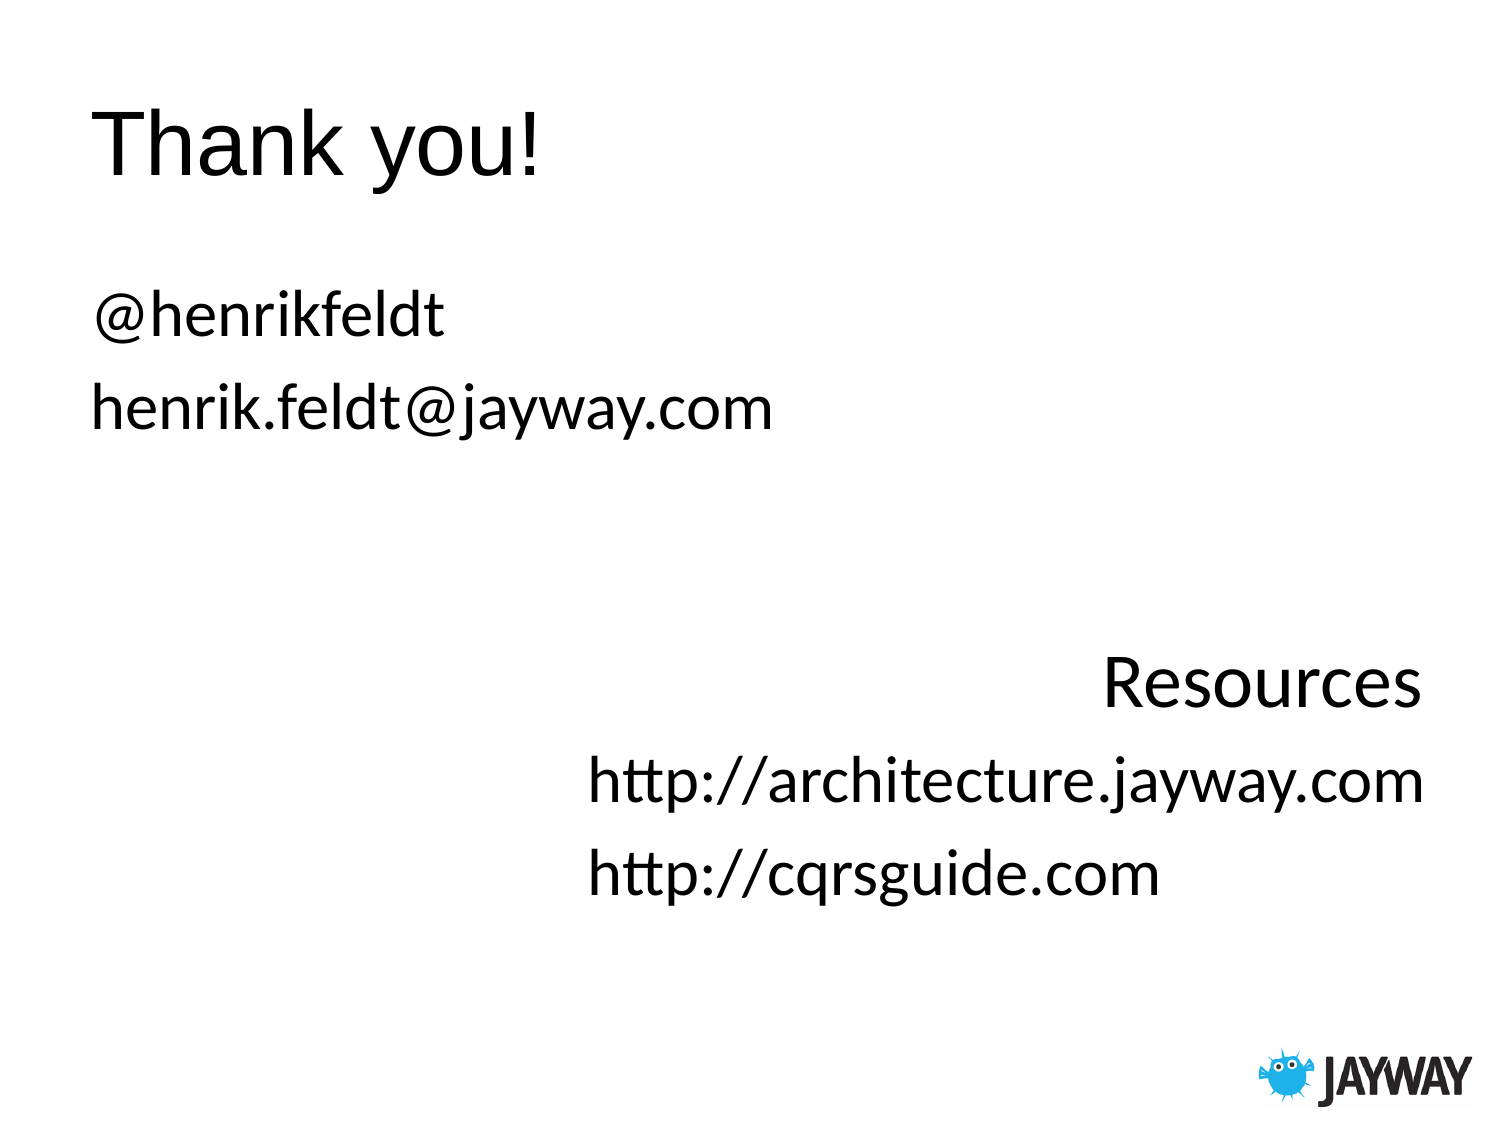

# Thank you!
@henrikfeldt
henrik.feldt@jayway.com
Resources
http://architecture.jayway.com
http://cqrsguide.com